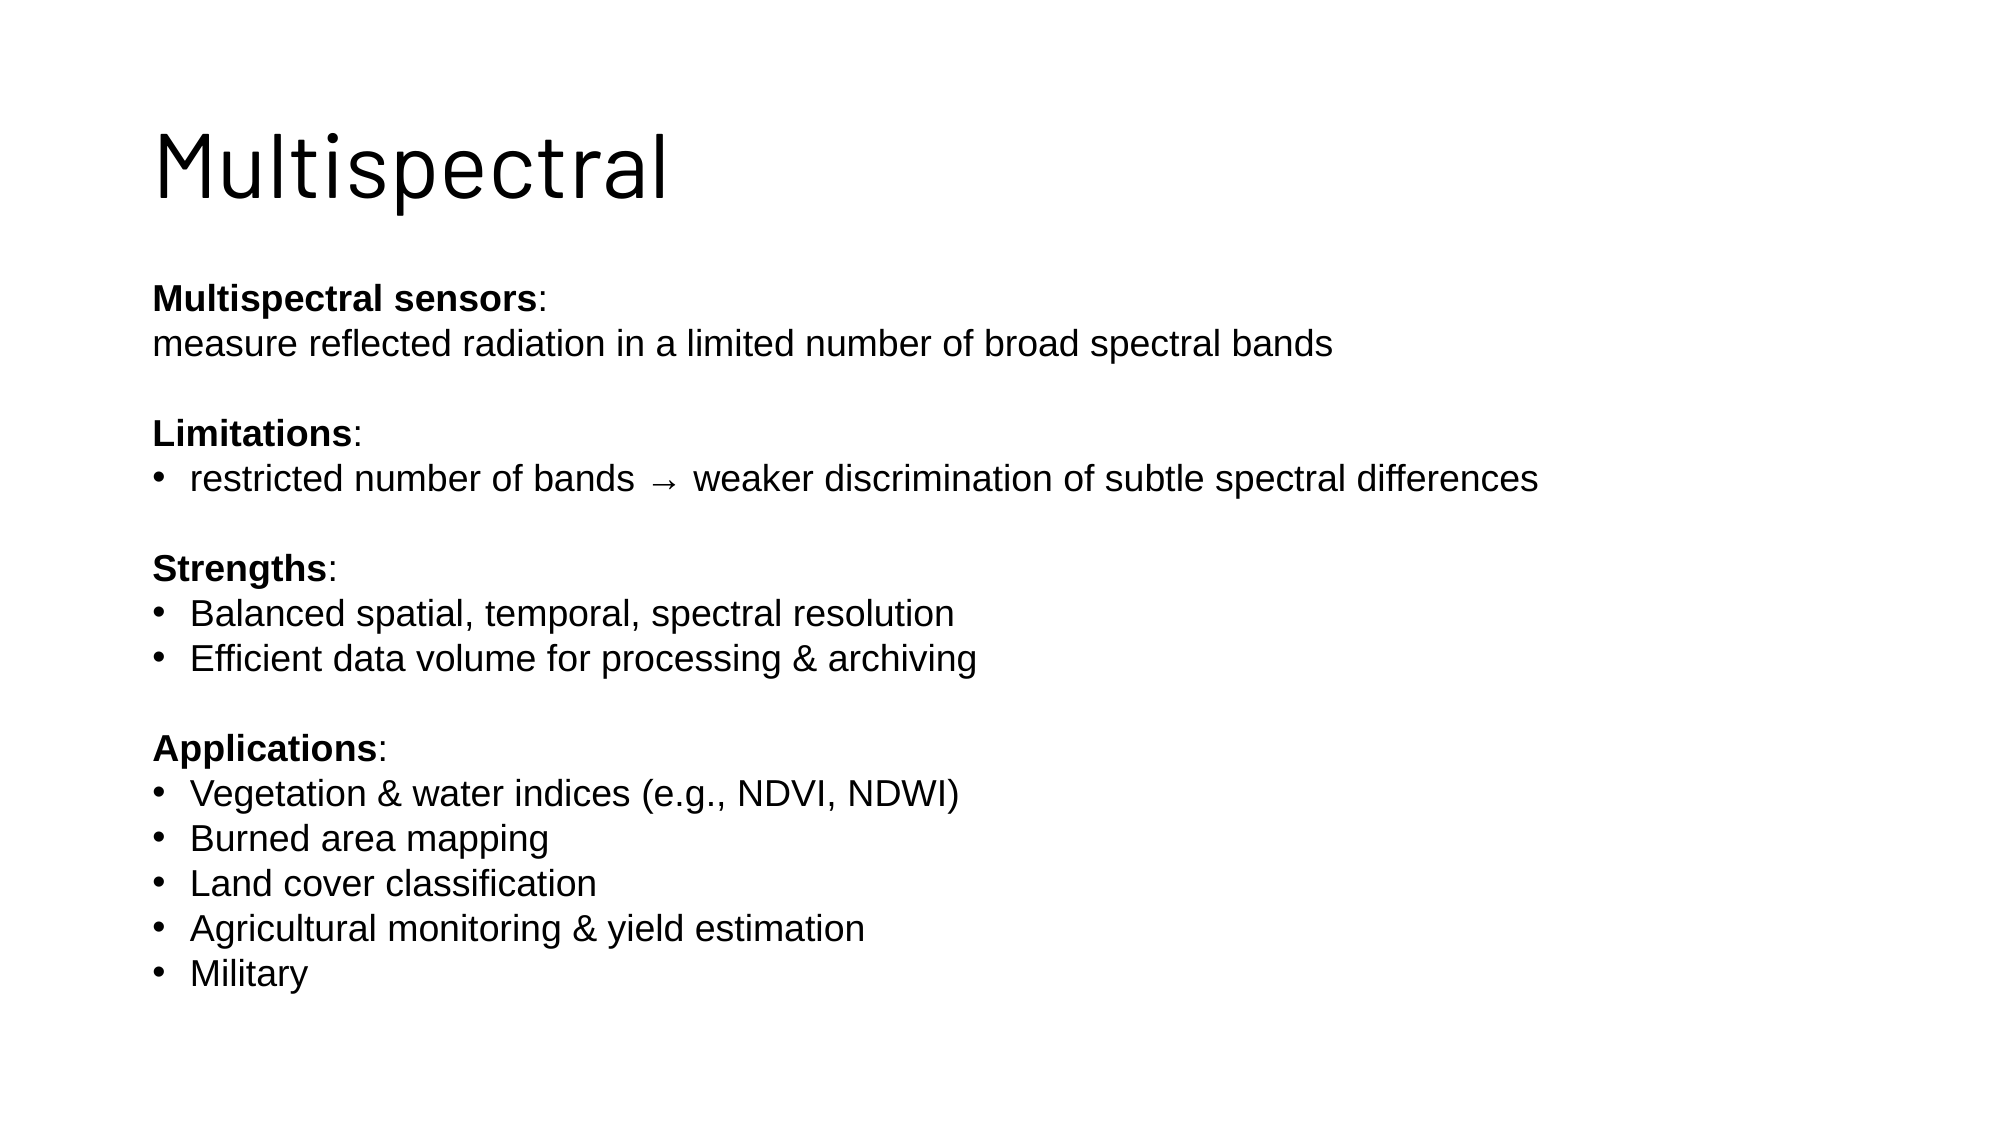

# Multispectral
Multispectral sensors:
measure reflected radiation in a limited number of broad spectral bands

Limitations:
restricted number of bands → weaker discrimination of subtle spectral differences
Strengths:
Balanced spatial, temporal, spectral resolution
Efficient data volume for processing & archiving
Applications:
Vegetation & water indices (e.g., NDVI, NDWI)
Burned area mapping
Land cover classification
Agricultural monitoring & yield estimation
Military